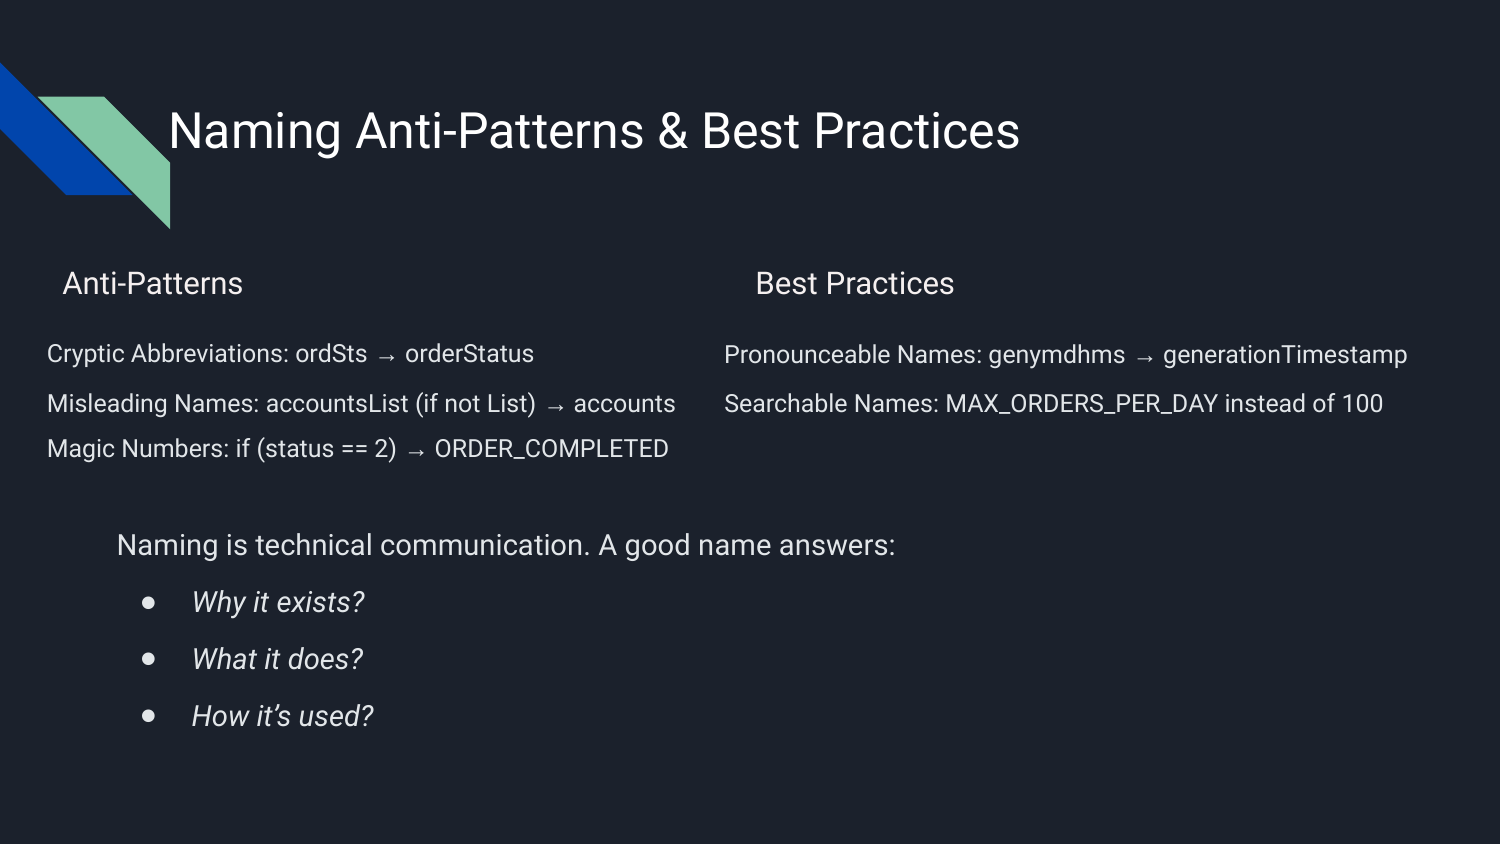

Naming Anti-Patterns & Best Practices
Anti-Patterns
Best Practices
Pronounceable Names: genymdhms → generationTimestamp
Cryptic Abbreviations: ordSts → orderStatus
Misleading Names: accountsList (if not List) → accounts
Searchable Names: MAX_ORDERS_PER_DAY instead of 100
Magic Numbers: if (status == 2) → ORDER_COMPLETED
Naming is technical communication. A good name answers:
Why it exists?
What it does?
How it’s used?